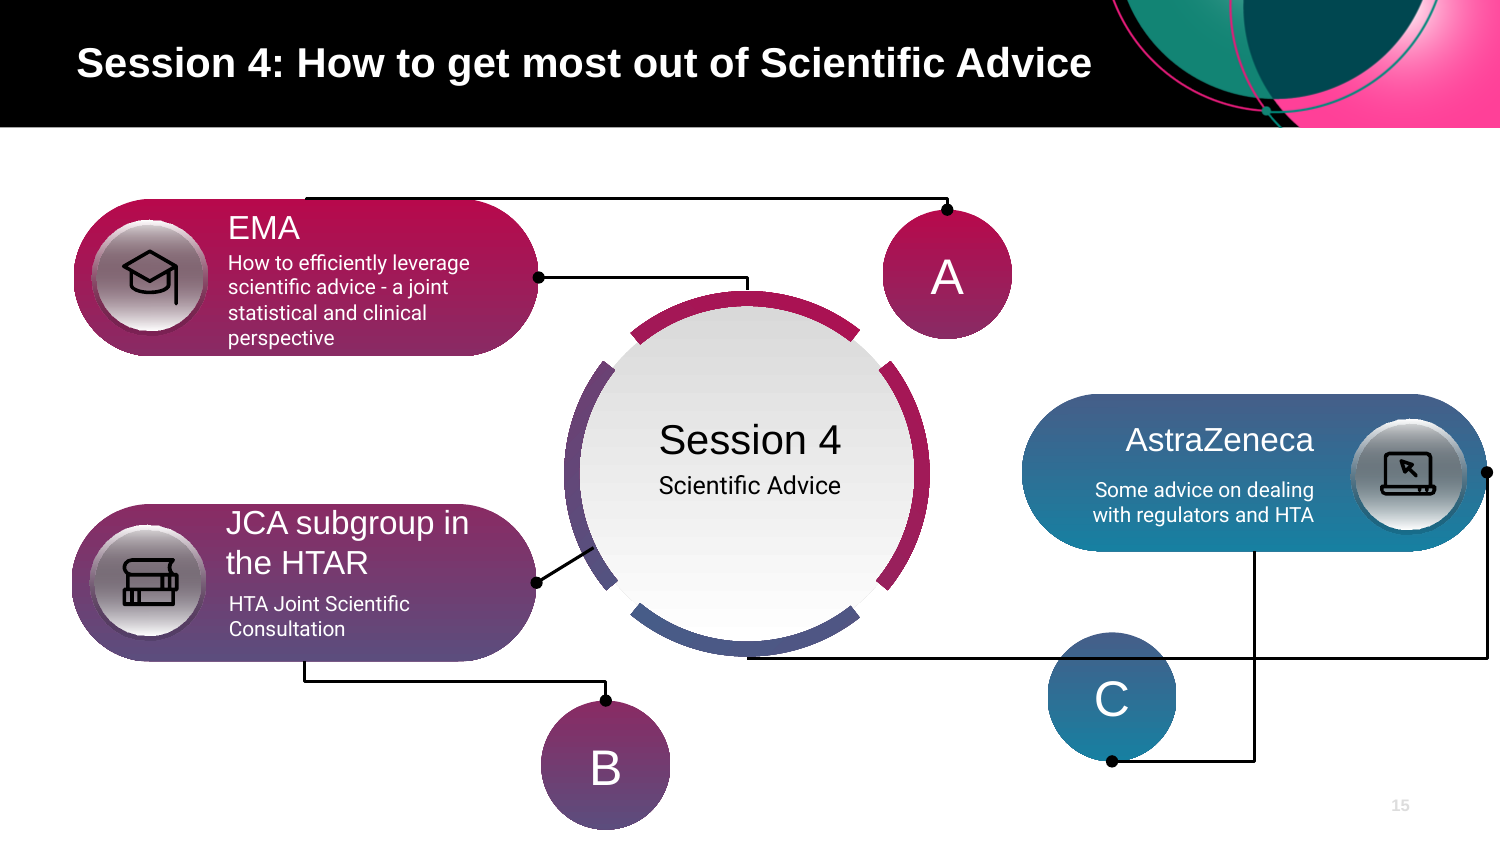

# Session 4: How to get most out of Scientific Advice

EMA
How to efficiently leverage scientific advice - a joint statistical and clinical perspective
A

AstraZeneca
Some advice on dealing with regulators and HTA

Session 4
Scientific Advice

JCA subgroup in the HTAR
HTA Joint Scientific Consultation

C
B
15